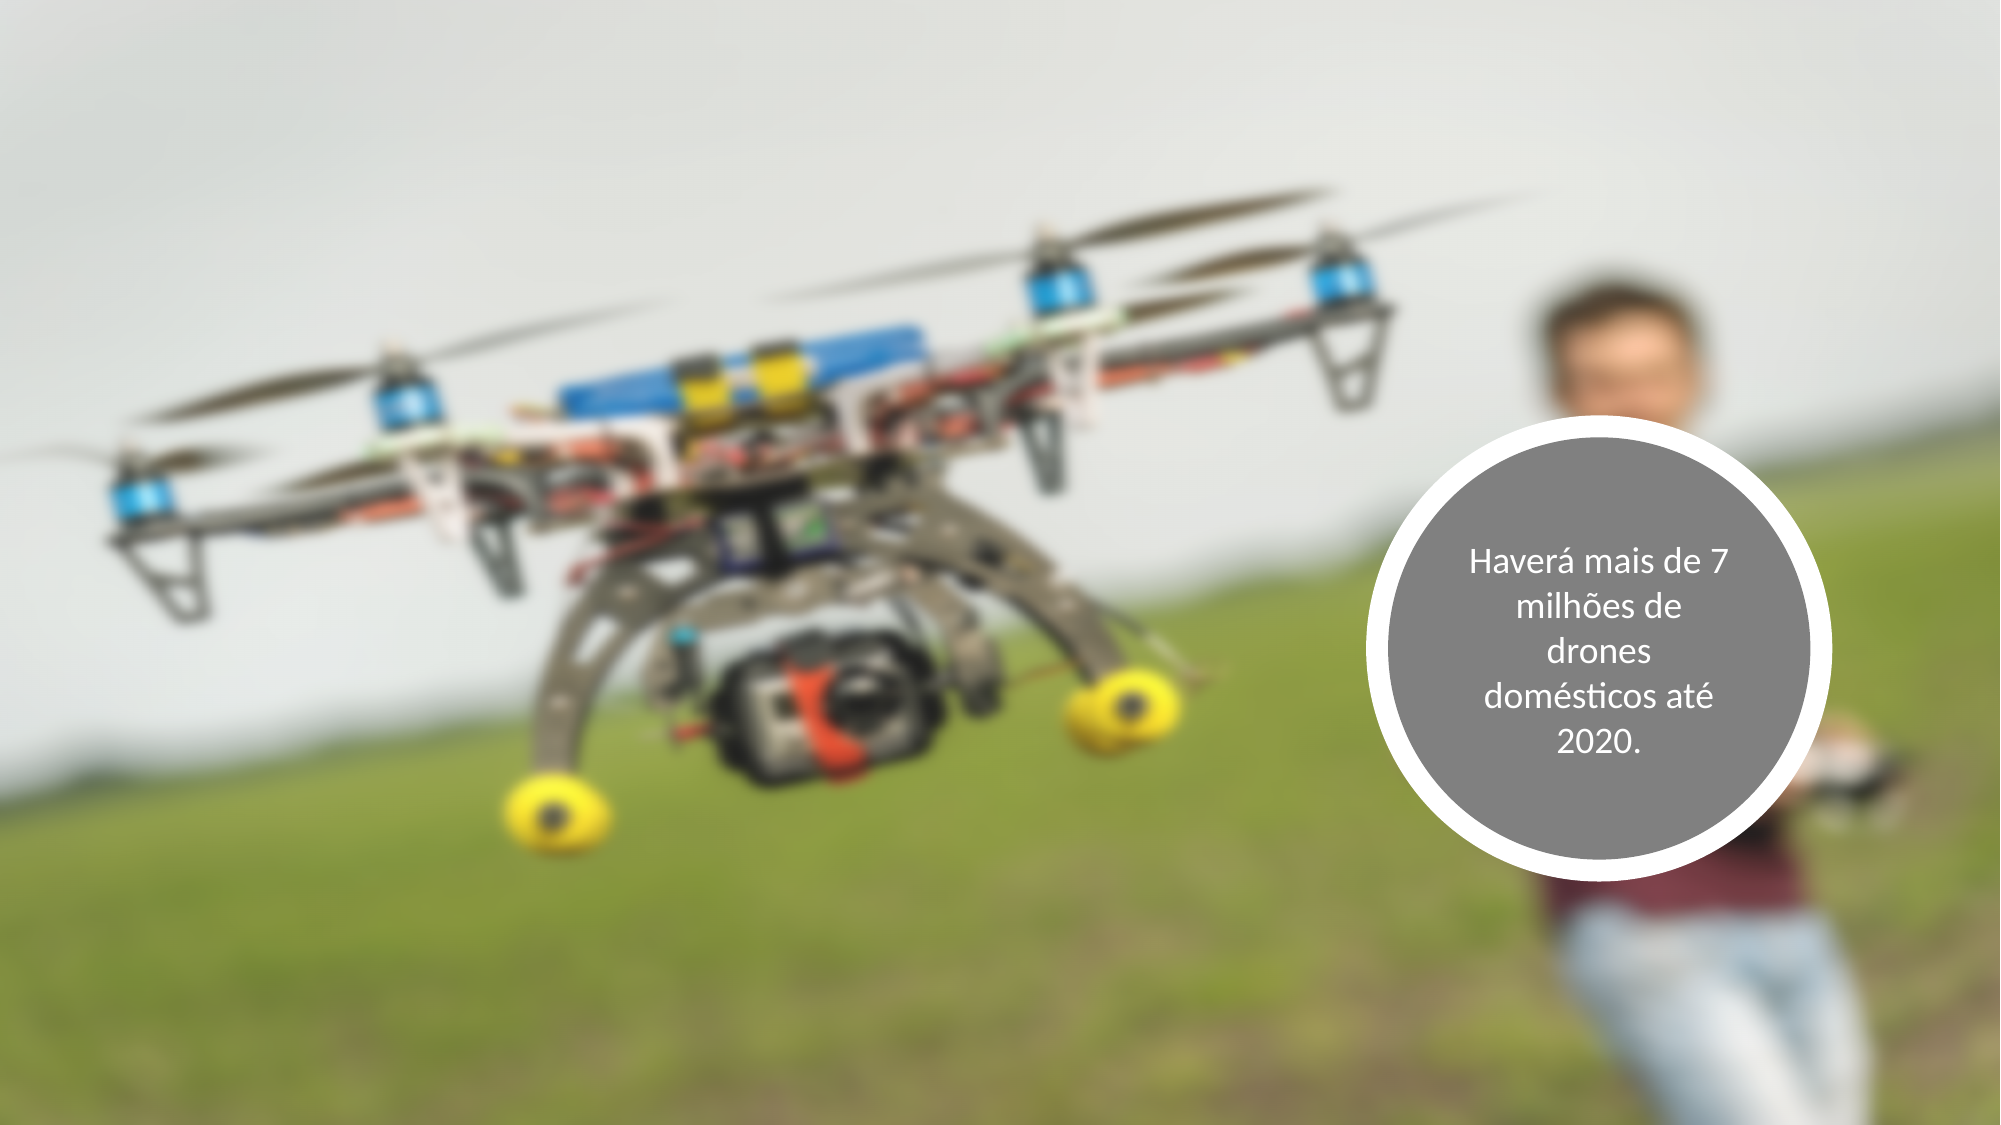

Haverá mais de 7 milhões de drones domésticos até 2020.